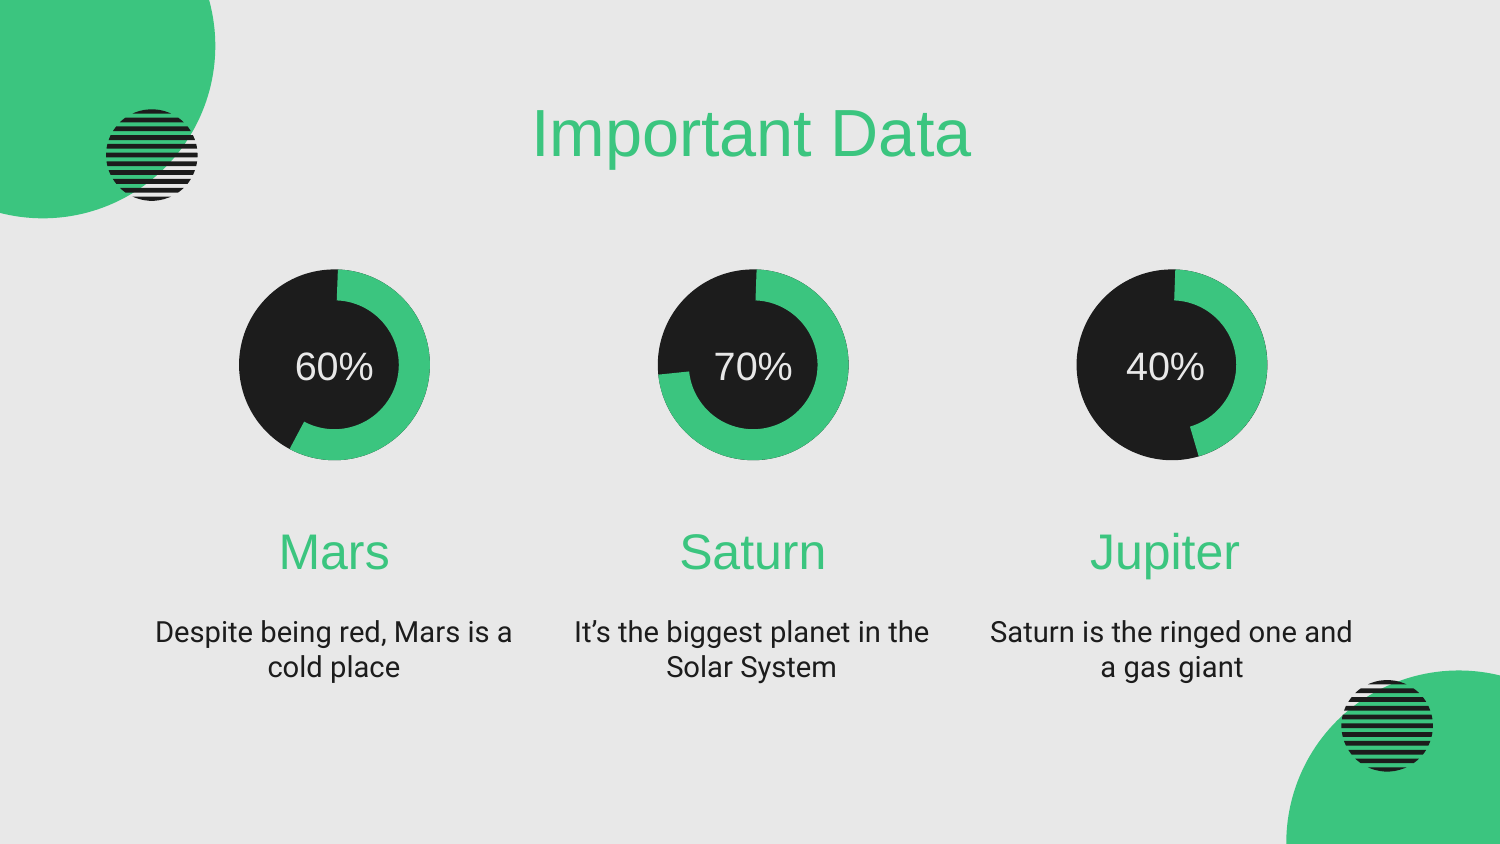

# Important Data

60%
70%
40%
Mars
Saturn
Jupiter
Despite being red, Mars is a cold place
It’s the biggest planet in the Solar System
Saturn is the ringed one and a gas giant